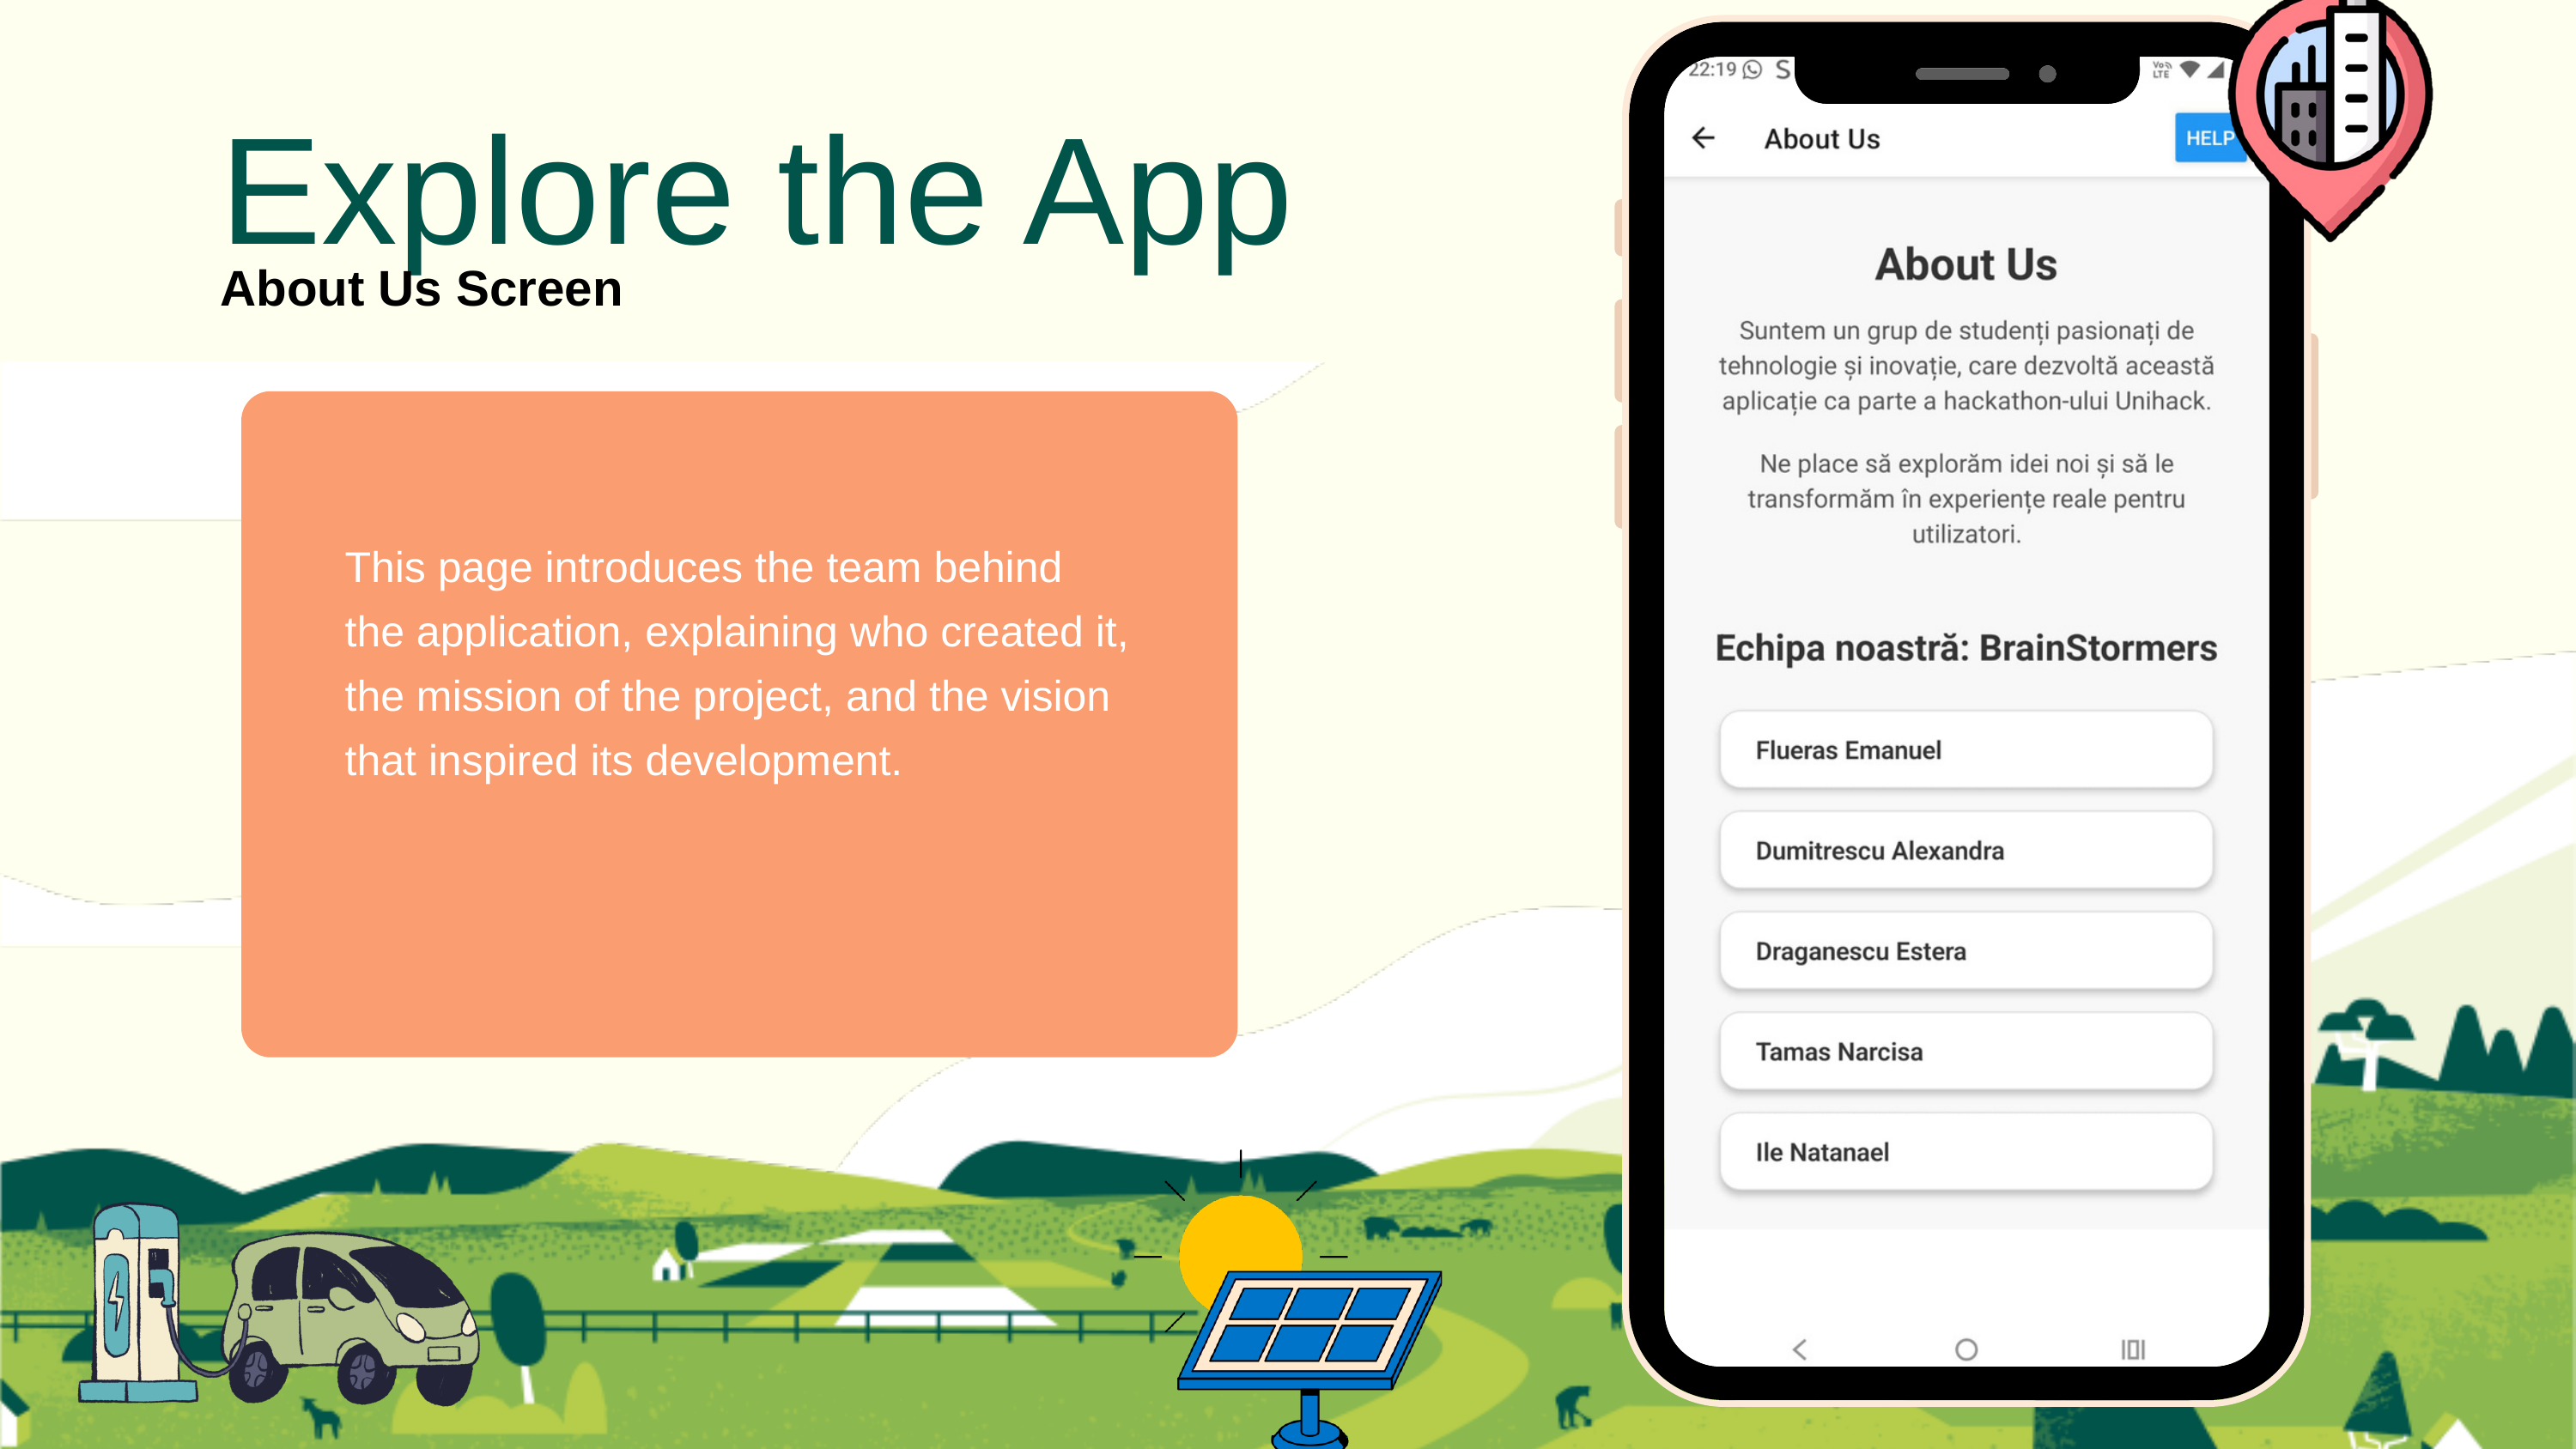

Explore the App
About Us Screen

This page introduces the team behind the application, explaining who created it, the mission of the project, and the vision that inspired its development.